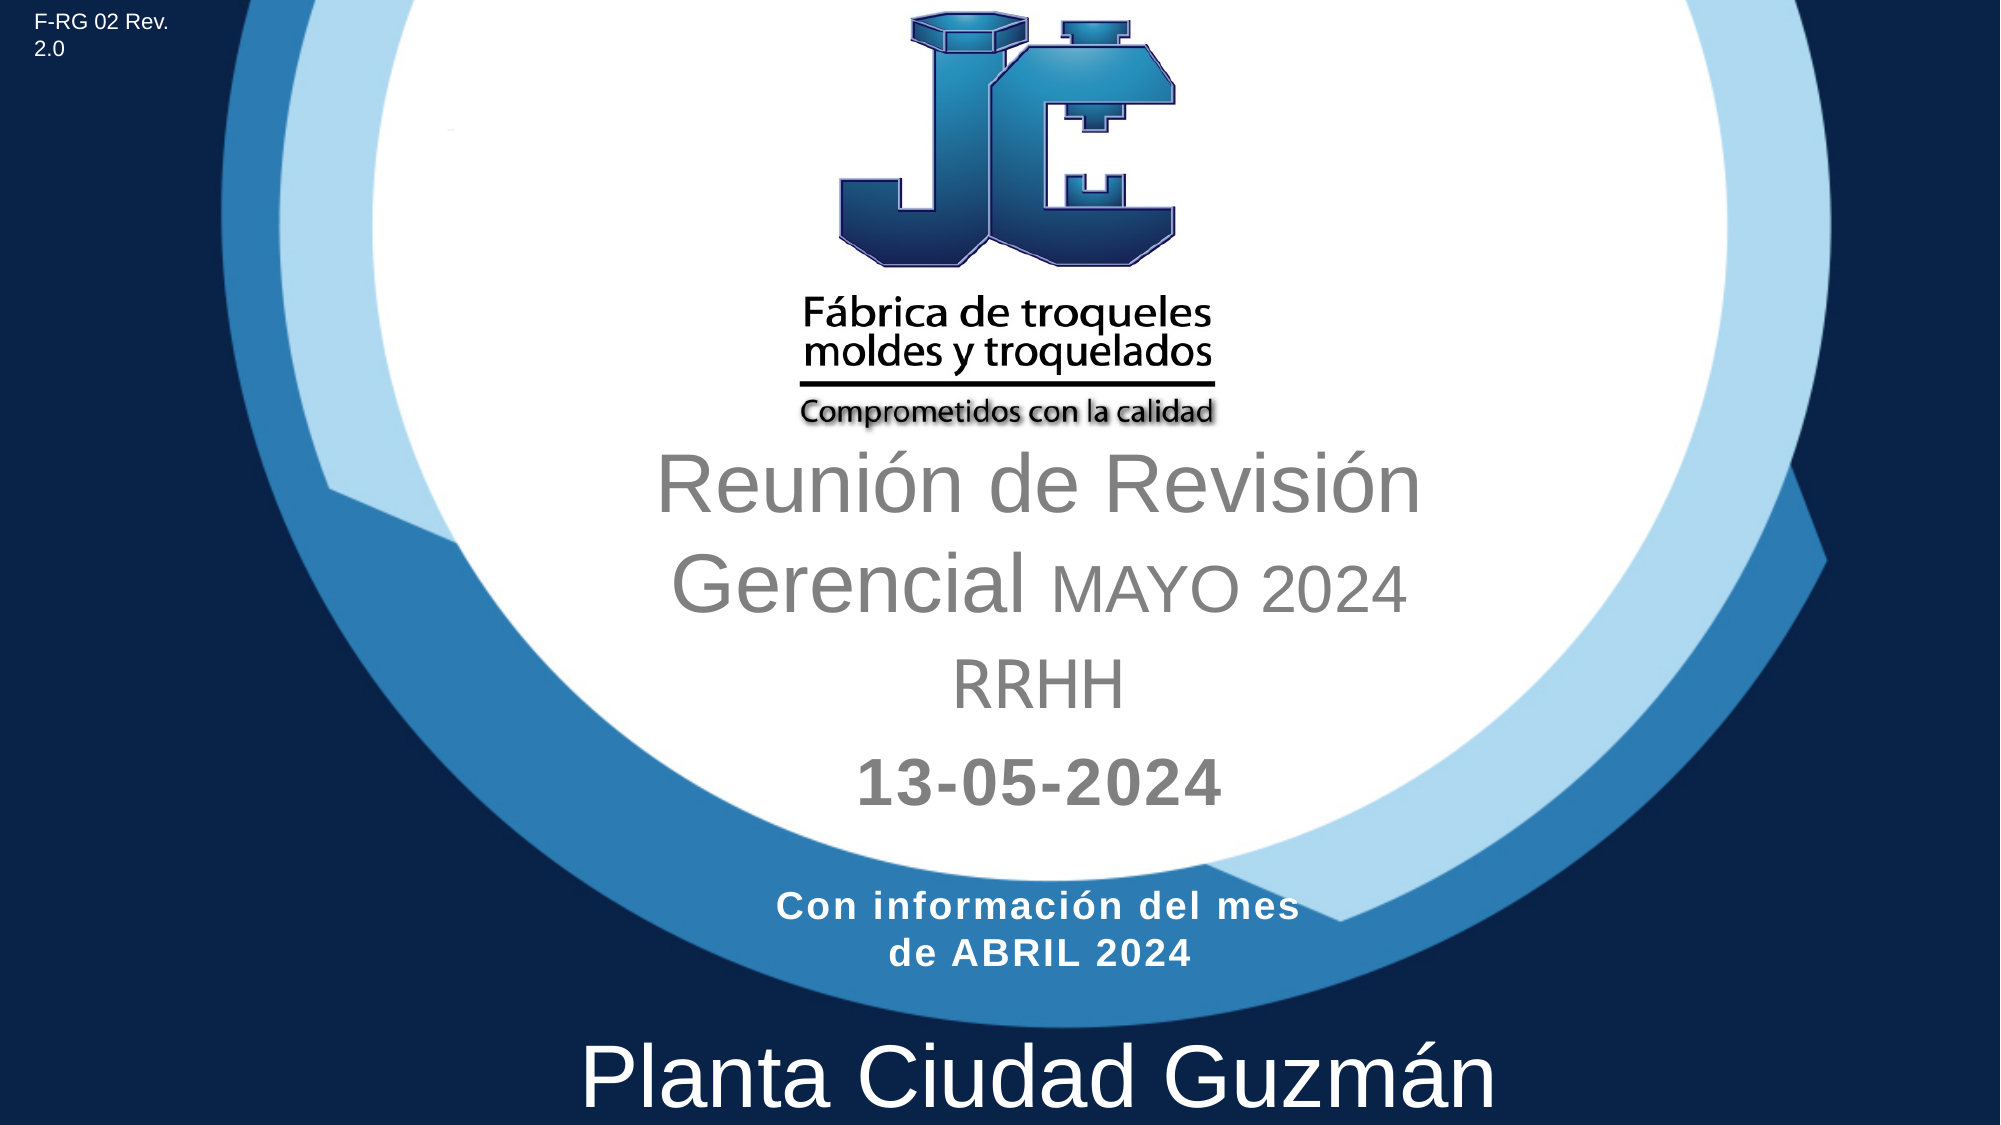

F-RG 02 Rev. 2.0
Reunión de Revisión Gerencial MAYO 2024
RRHH
13-05-2024

Con información del mes de ABRIL 2024

Planta Ciudad Guzmán